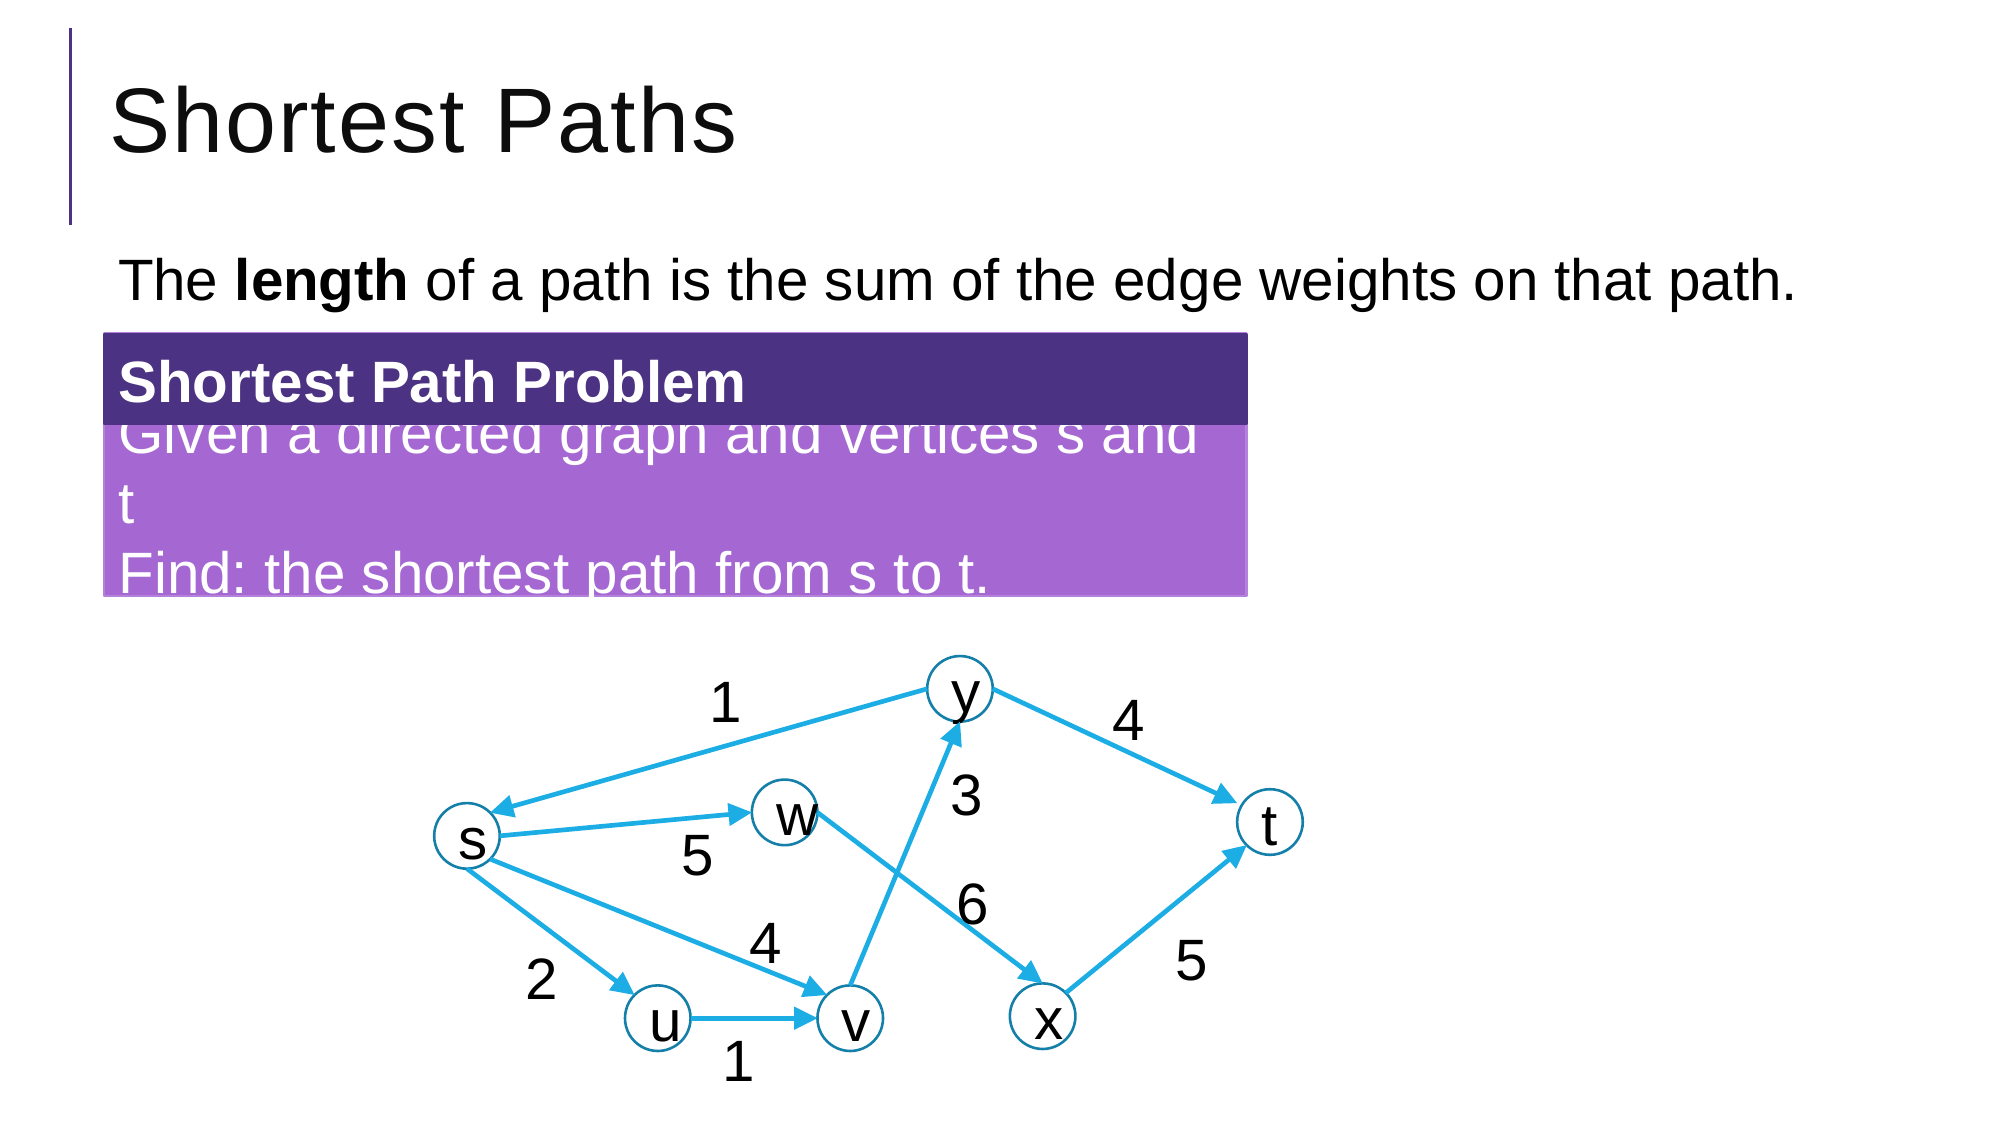

# Shortest Paths
The length of a path is the sum of the edge weights on that path.

Given a directed graph and vertices s and t
Find: the shortest path from s to t.
Shortest Path Problem
y
1
4
3
w
t
s
5
6
4
5
2
x
v
u
1